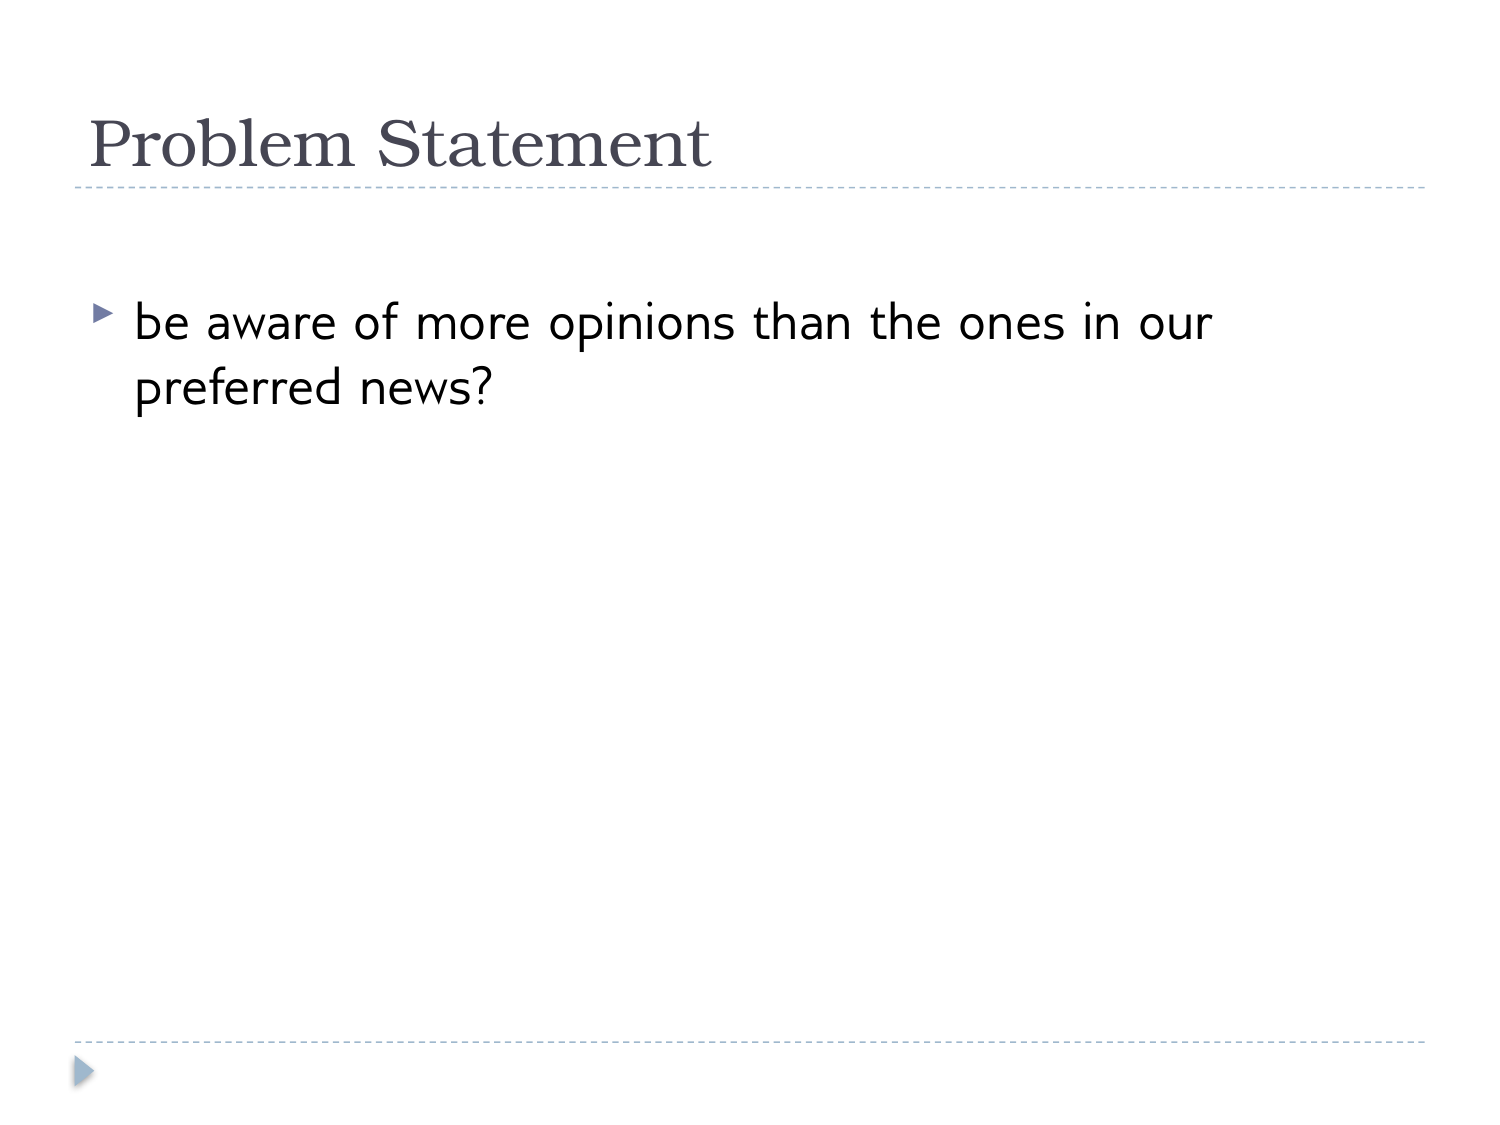

# Problem Statement

be aware of more opinions than the ones in our preferred news?